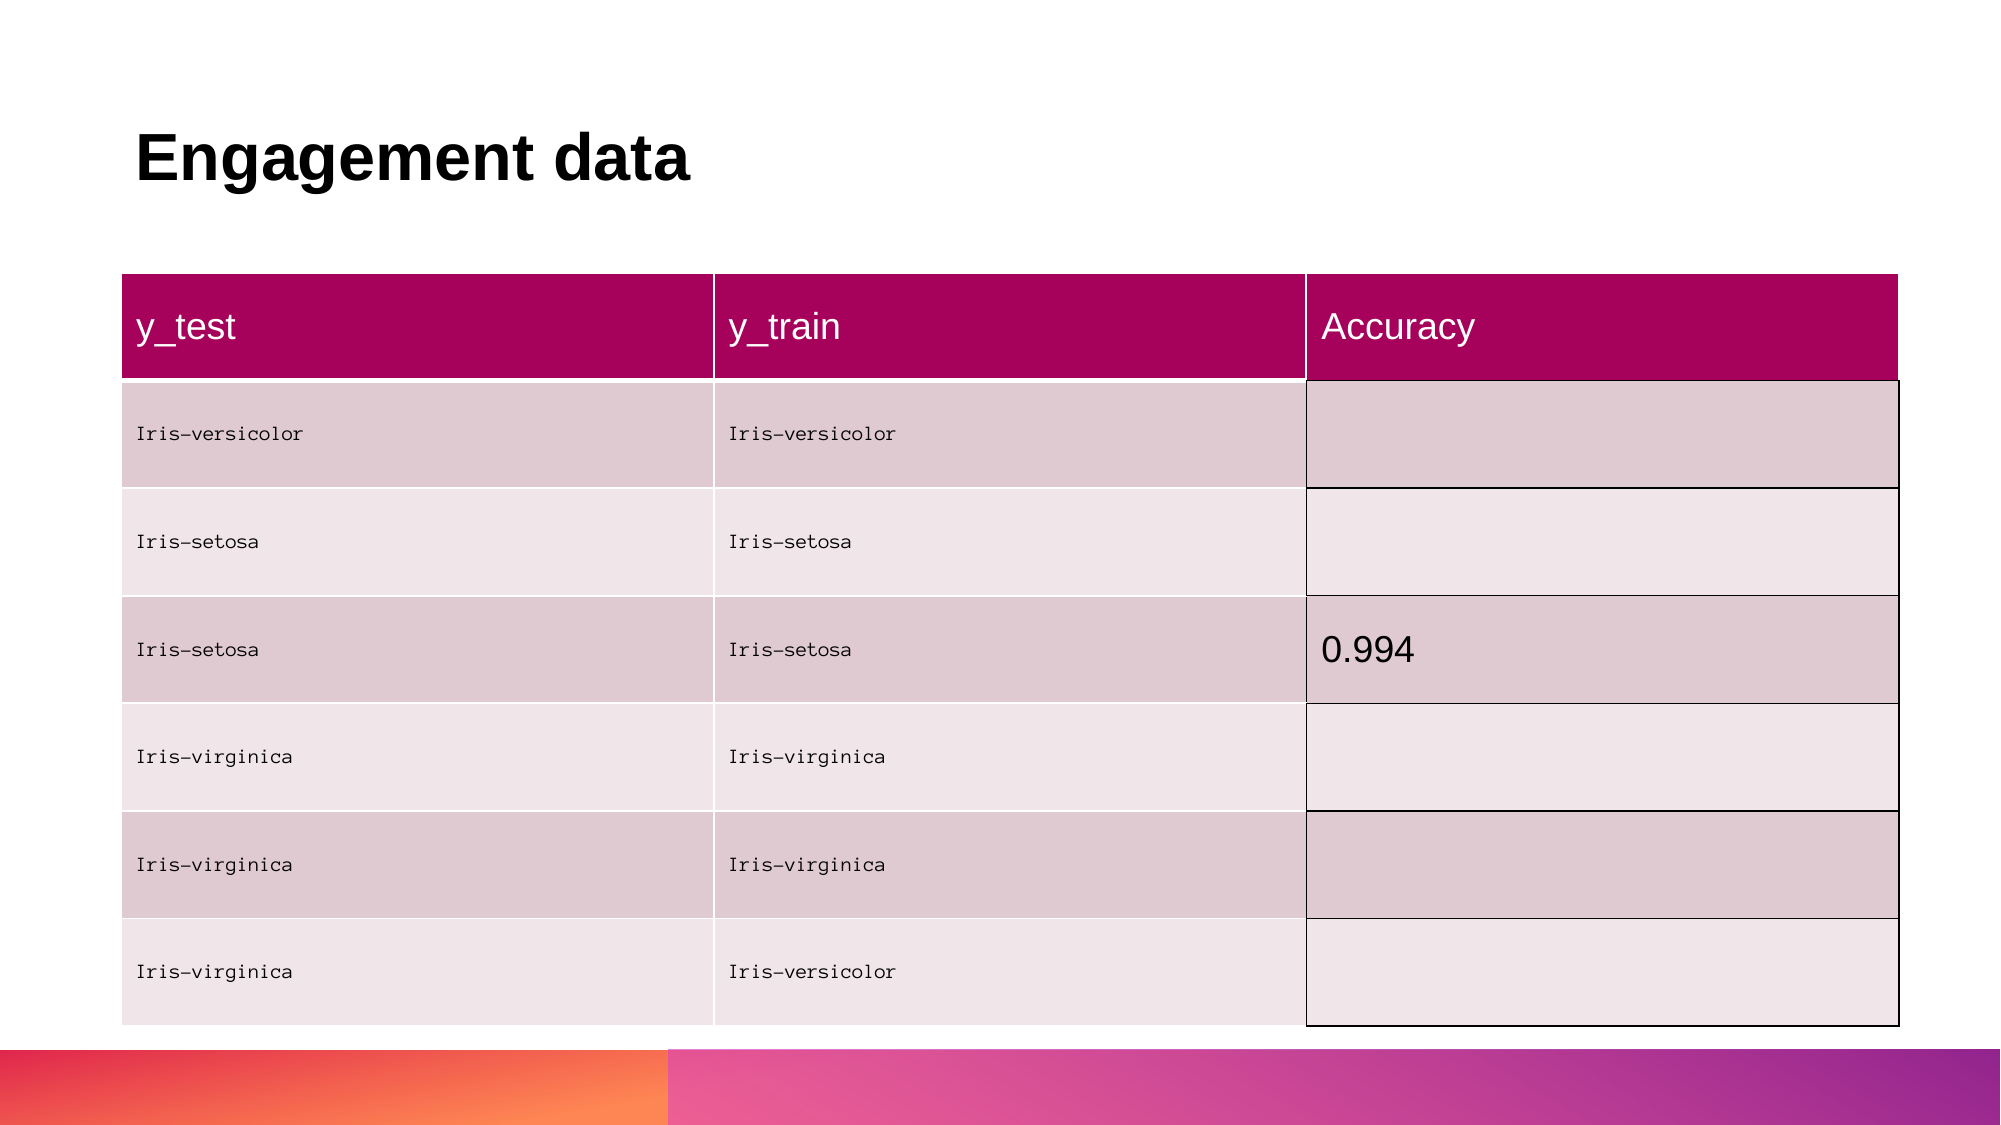

# Engagement data
| y\_test | y\_train | Accuracy |
| --- | --- | --- |
| Iris-versicolor | Iris-versicolor |  |
| Iris-setosa | Iris-setosa |  |
| Iris-setosa | Iris-setosa | 0.994 |
| Iris-virginica | Iris-virginica |  |
| Iris-virginica | Iris-virginica |  |
| Iris-virginica | Iris-versicolor |  |